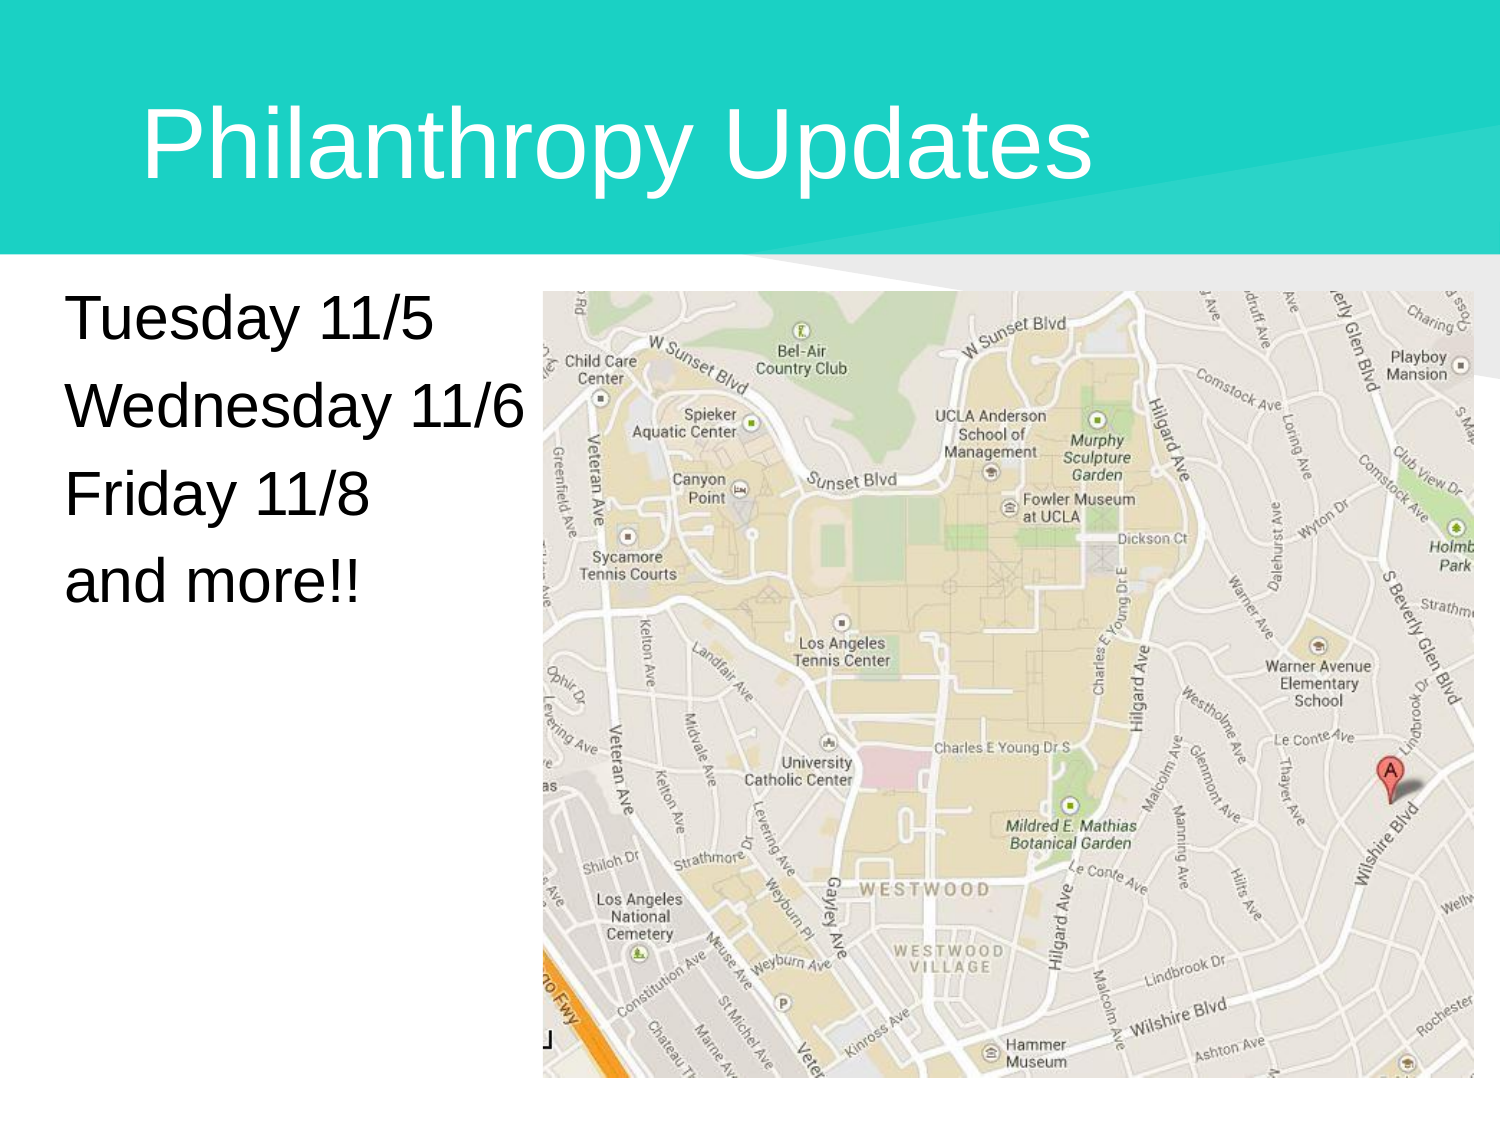

# Philanthropy Updates
Tuesday 11/5
Wednesday 11/6
Friday 11/8
and more!!